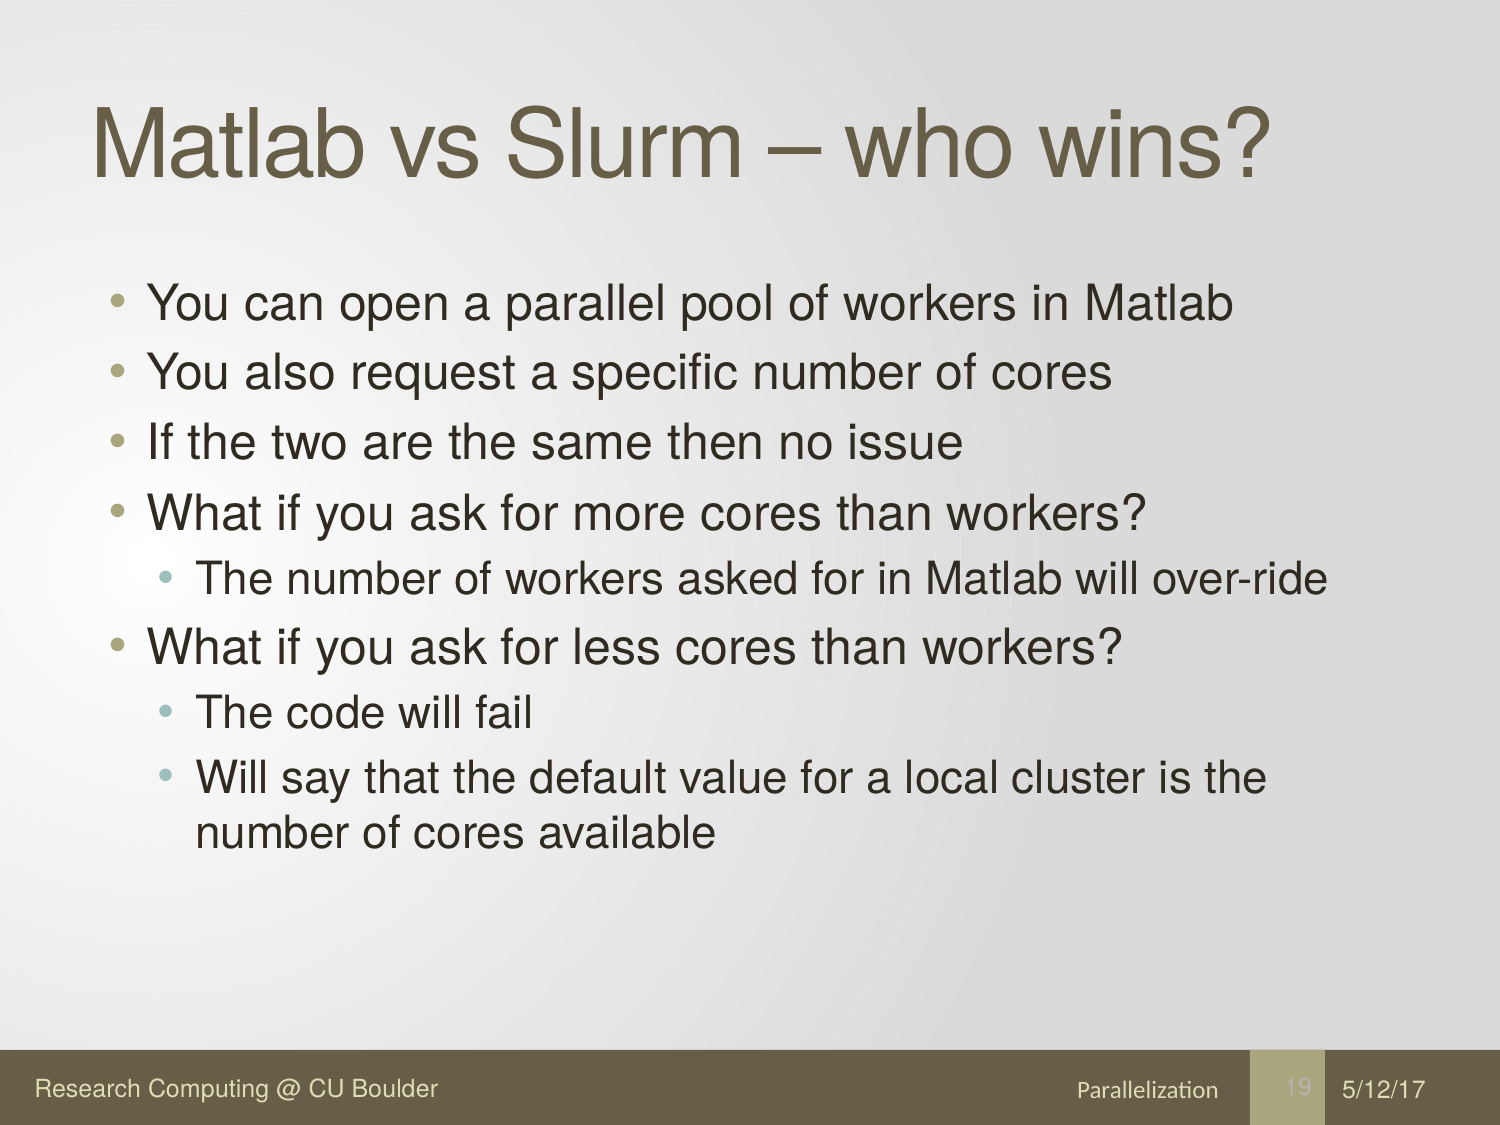

# Matlab vs Slurm – who wins?
You can open a parallel pool of workers in Matlab
You also request a specific number of cores
If the two are the same then no issue
What if you ask for more cores than workers?
The number of workers asked for in Matlab will over-ride
What if you ask for less cores than workers?
The code will fail
Will say that the default value for a local cluster is the number of cores available
Parallelization
5/12/17
19